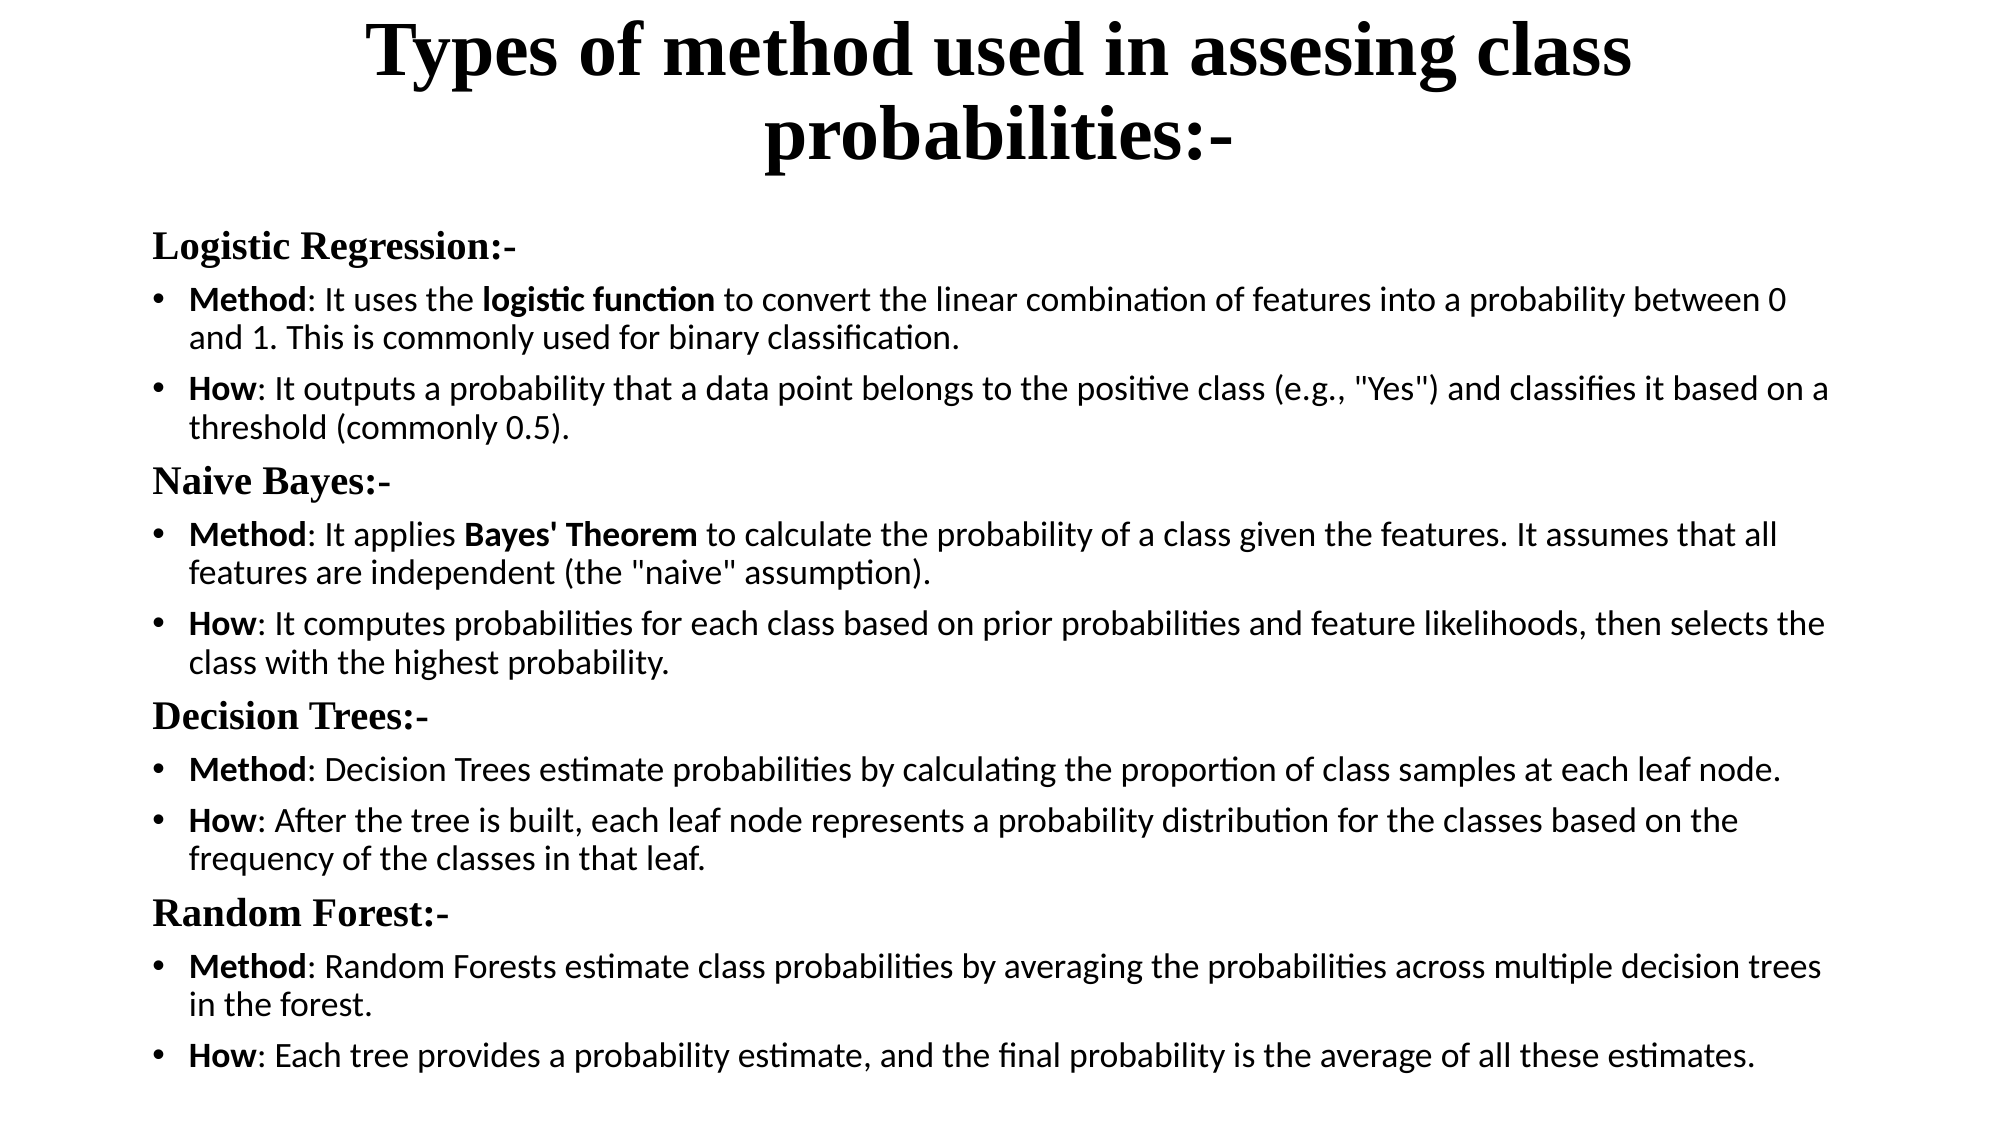

# Types of method used in assesing class probabilities:-
Logistic Regression:-
Method: It uses the logistic function to convert the linear combination of features into a probability between 0 and 1. This is commonly used for binary classification.
How: It outputs a probability that a data point belongs to the positive class (e.g., "Yes") and classifies it based on a threshold (commonly 0.5).
Naive Bayes:-
Method: It applies Bayes' Theorem to calculate the probability of a class given the features. It assumes that all features are independent (the "naive" assumption).
How: It computes probabilities for each class based on prior probabilities and feature likelihoods, then selects the class with the highest probability.
Decision Trees:-
Method: Decision Trees estimate probabilities by calculating the proportion of class samples at each leaf node.
How: After the tree is built, each leaf node represents a probability distribution for the classes based on the frequency of the classes in that leaf.
Random Forest:-
Method: Random Forests estimate class probabilities by averaging the probabilities across multiple decision trees in the forest.
How: Each tree provides a probability estimate, and the final probability is the average of all these estimates.